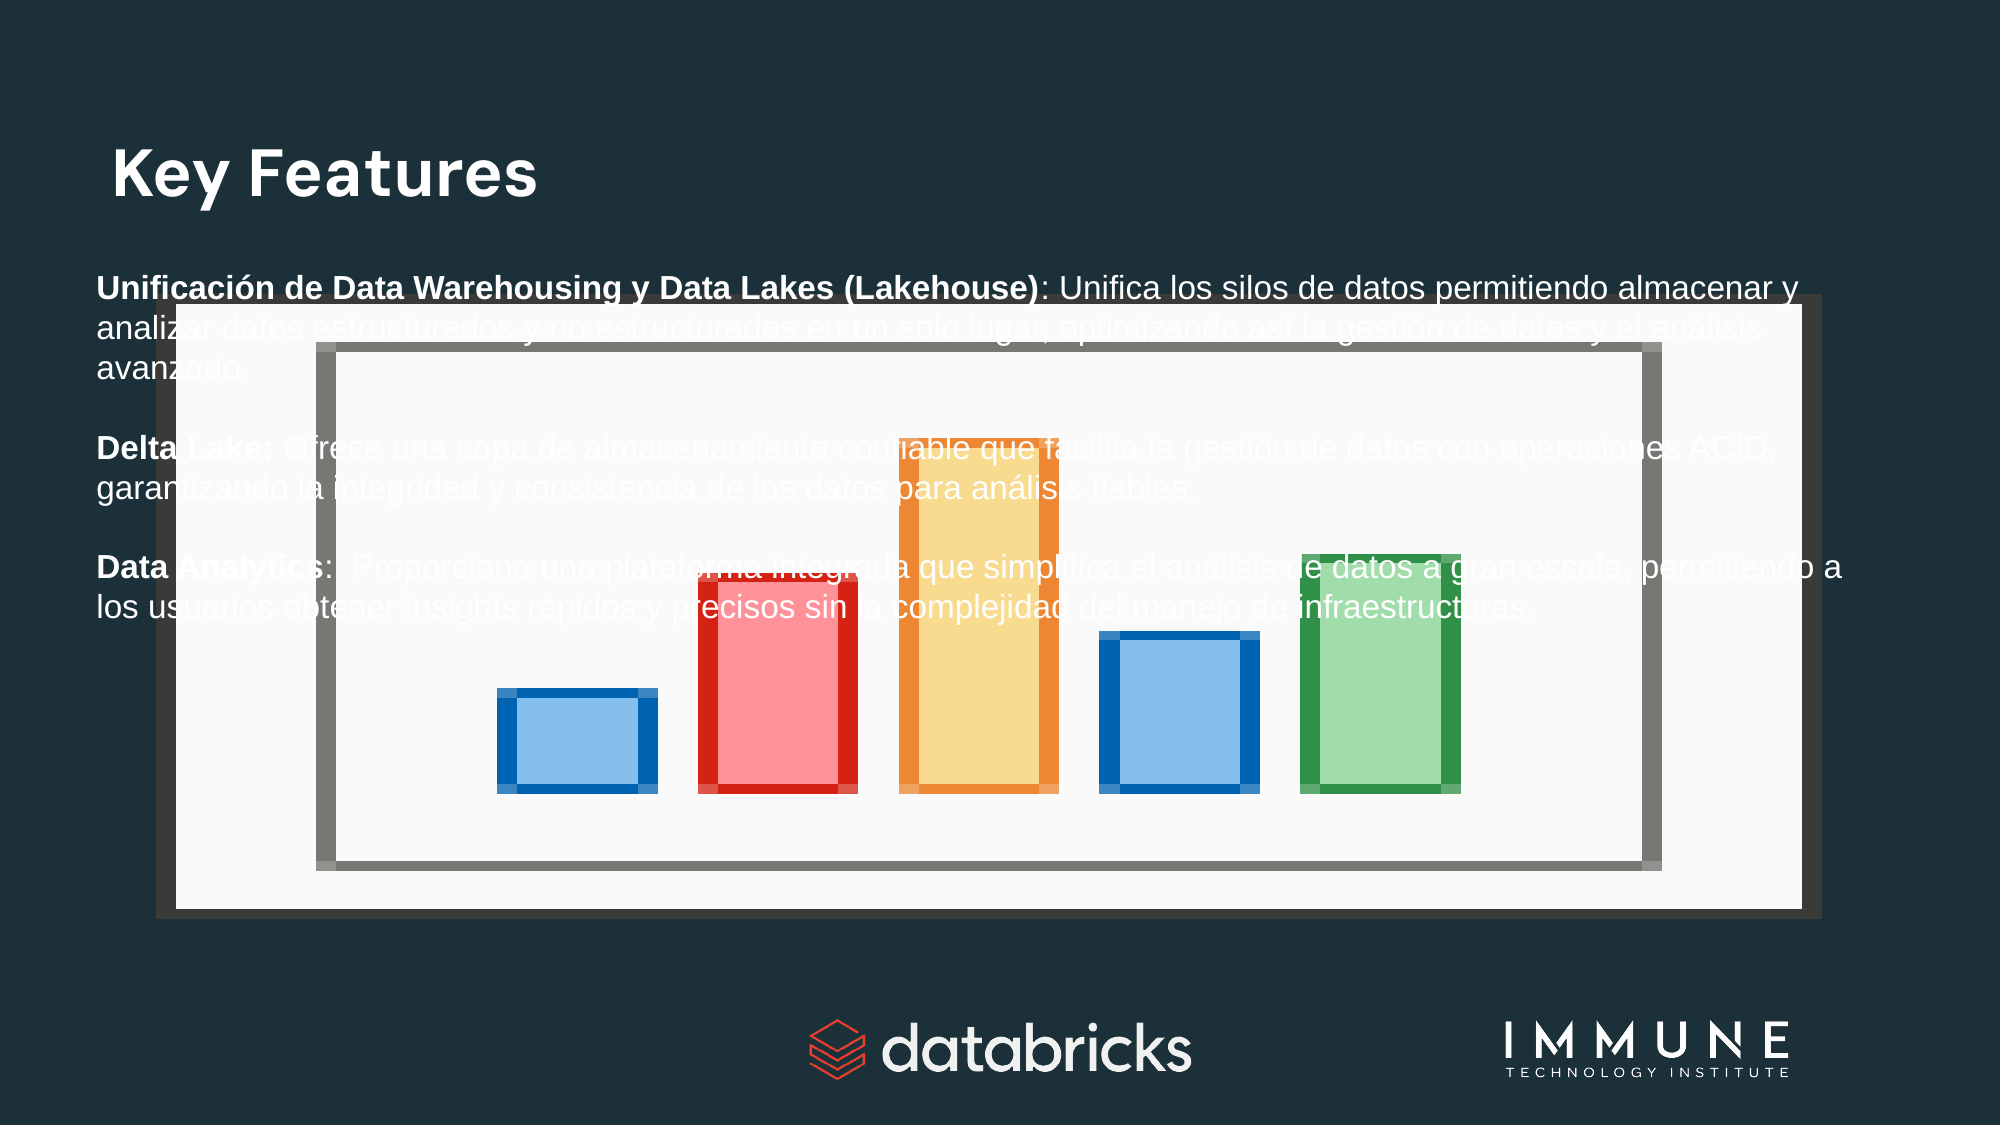

# Key Features
Unificación de Data Warehousing y Data Lakes (Lakehouse): Unifica los silos de datos permitiendo almacenar y analizar datos estructurados y no estructurados en un solo lugar, optimizando así la gestión de datos y el análisis avanzado.

Delta Lake: Ofrece una capa de almacenamiento confiable que facilita la gestión de datos con operaciones ACID, garantizando la integridad y consistencia de los datos para análisis fiables.

Data Analytics:  Proporciona una plataforma integrada que simplifica el análisis de datos a gran escala, permitiendo a los usuarios obtener insights rápidos y precisos sin la complejidad del manejo de infraestructuras.